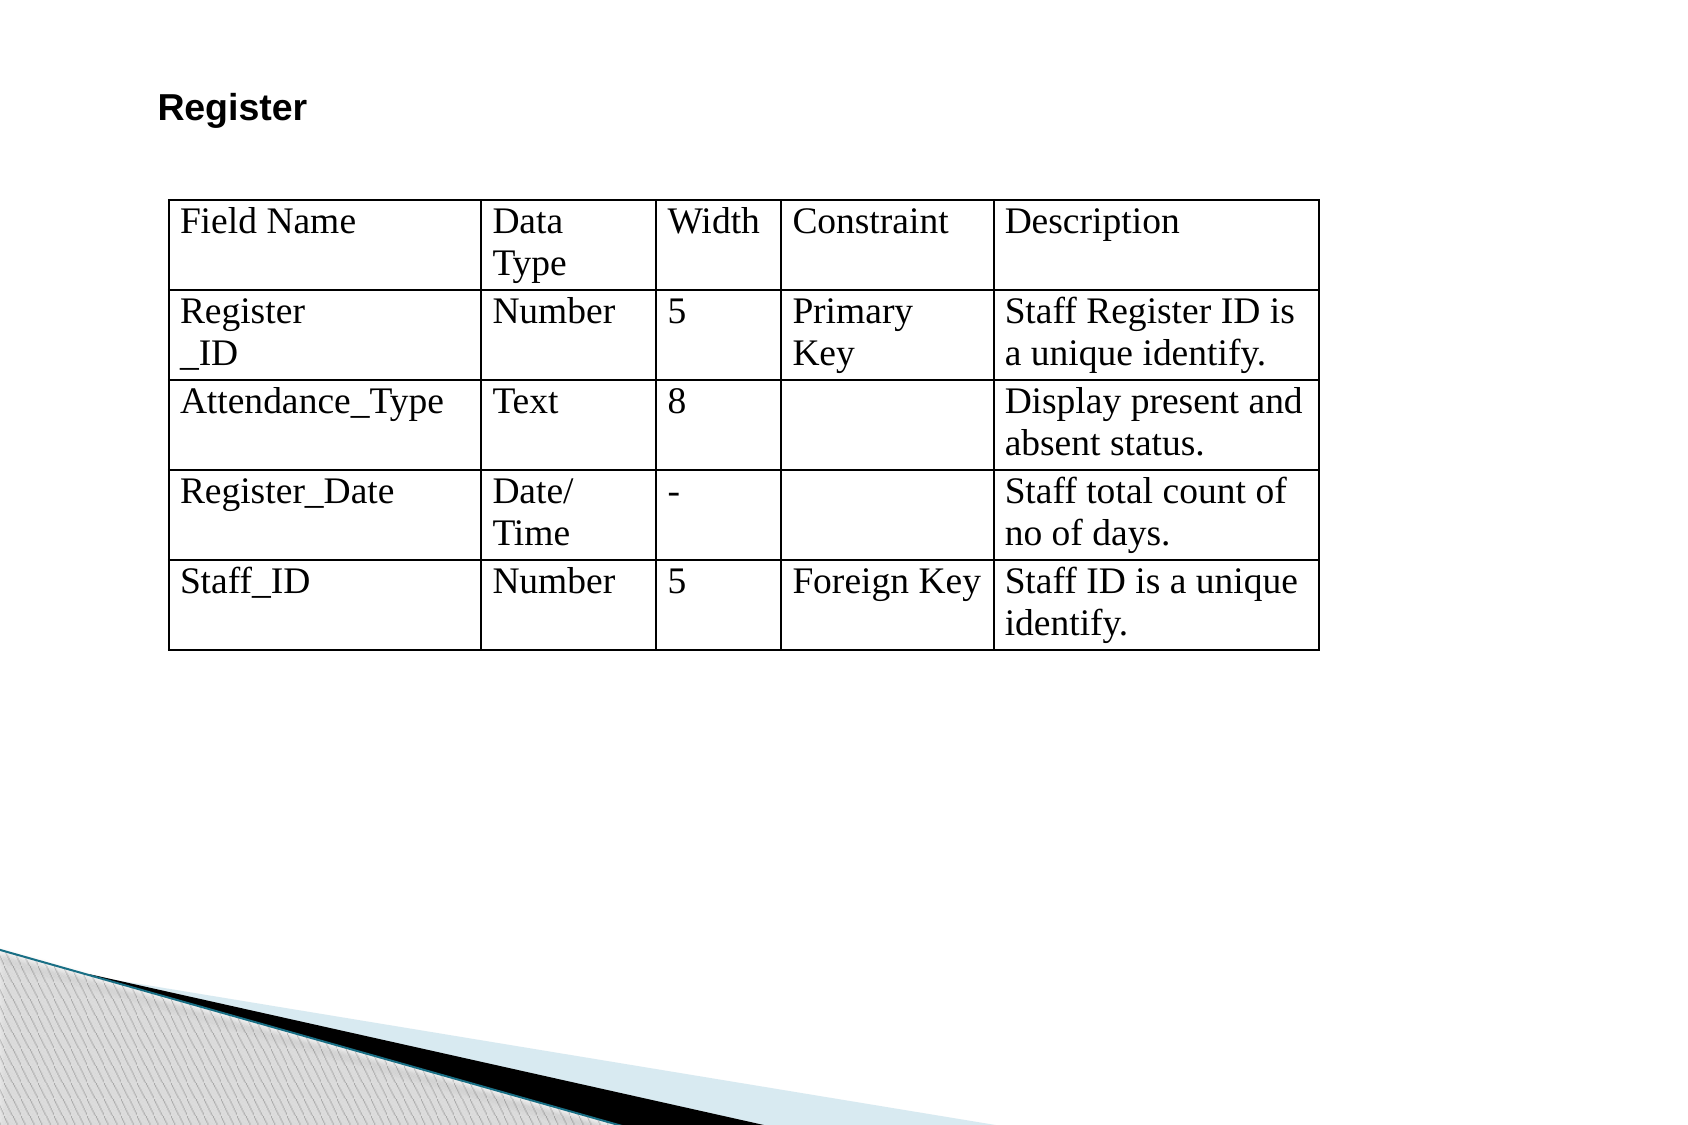

Register
| Field Name | Data Type | Width | Constraint | Description |
| --- | --- | --- | --- | --- |
| Register \_ID | Number | 5 | Primary Key | Staff Register ID is a unique identify. |
| Attendance\_Type | Text | 8 |  | Display present and absent status. |
| Register\_Date | Date/Time | - |  | Staff total count of no of days. |
| Staff\_ID | Number | 5 | Foreign Key | Staff ID is a unique identify. |